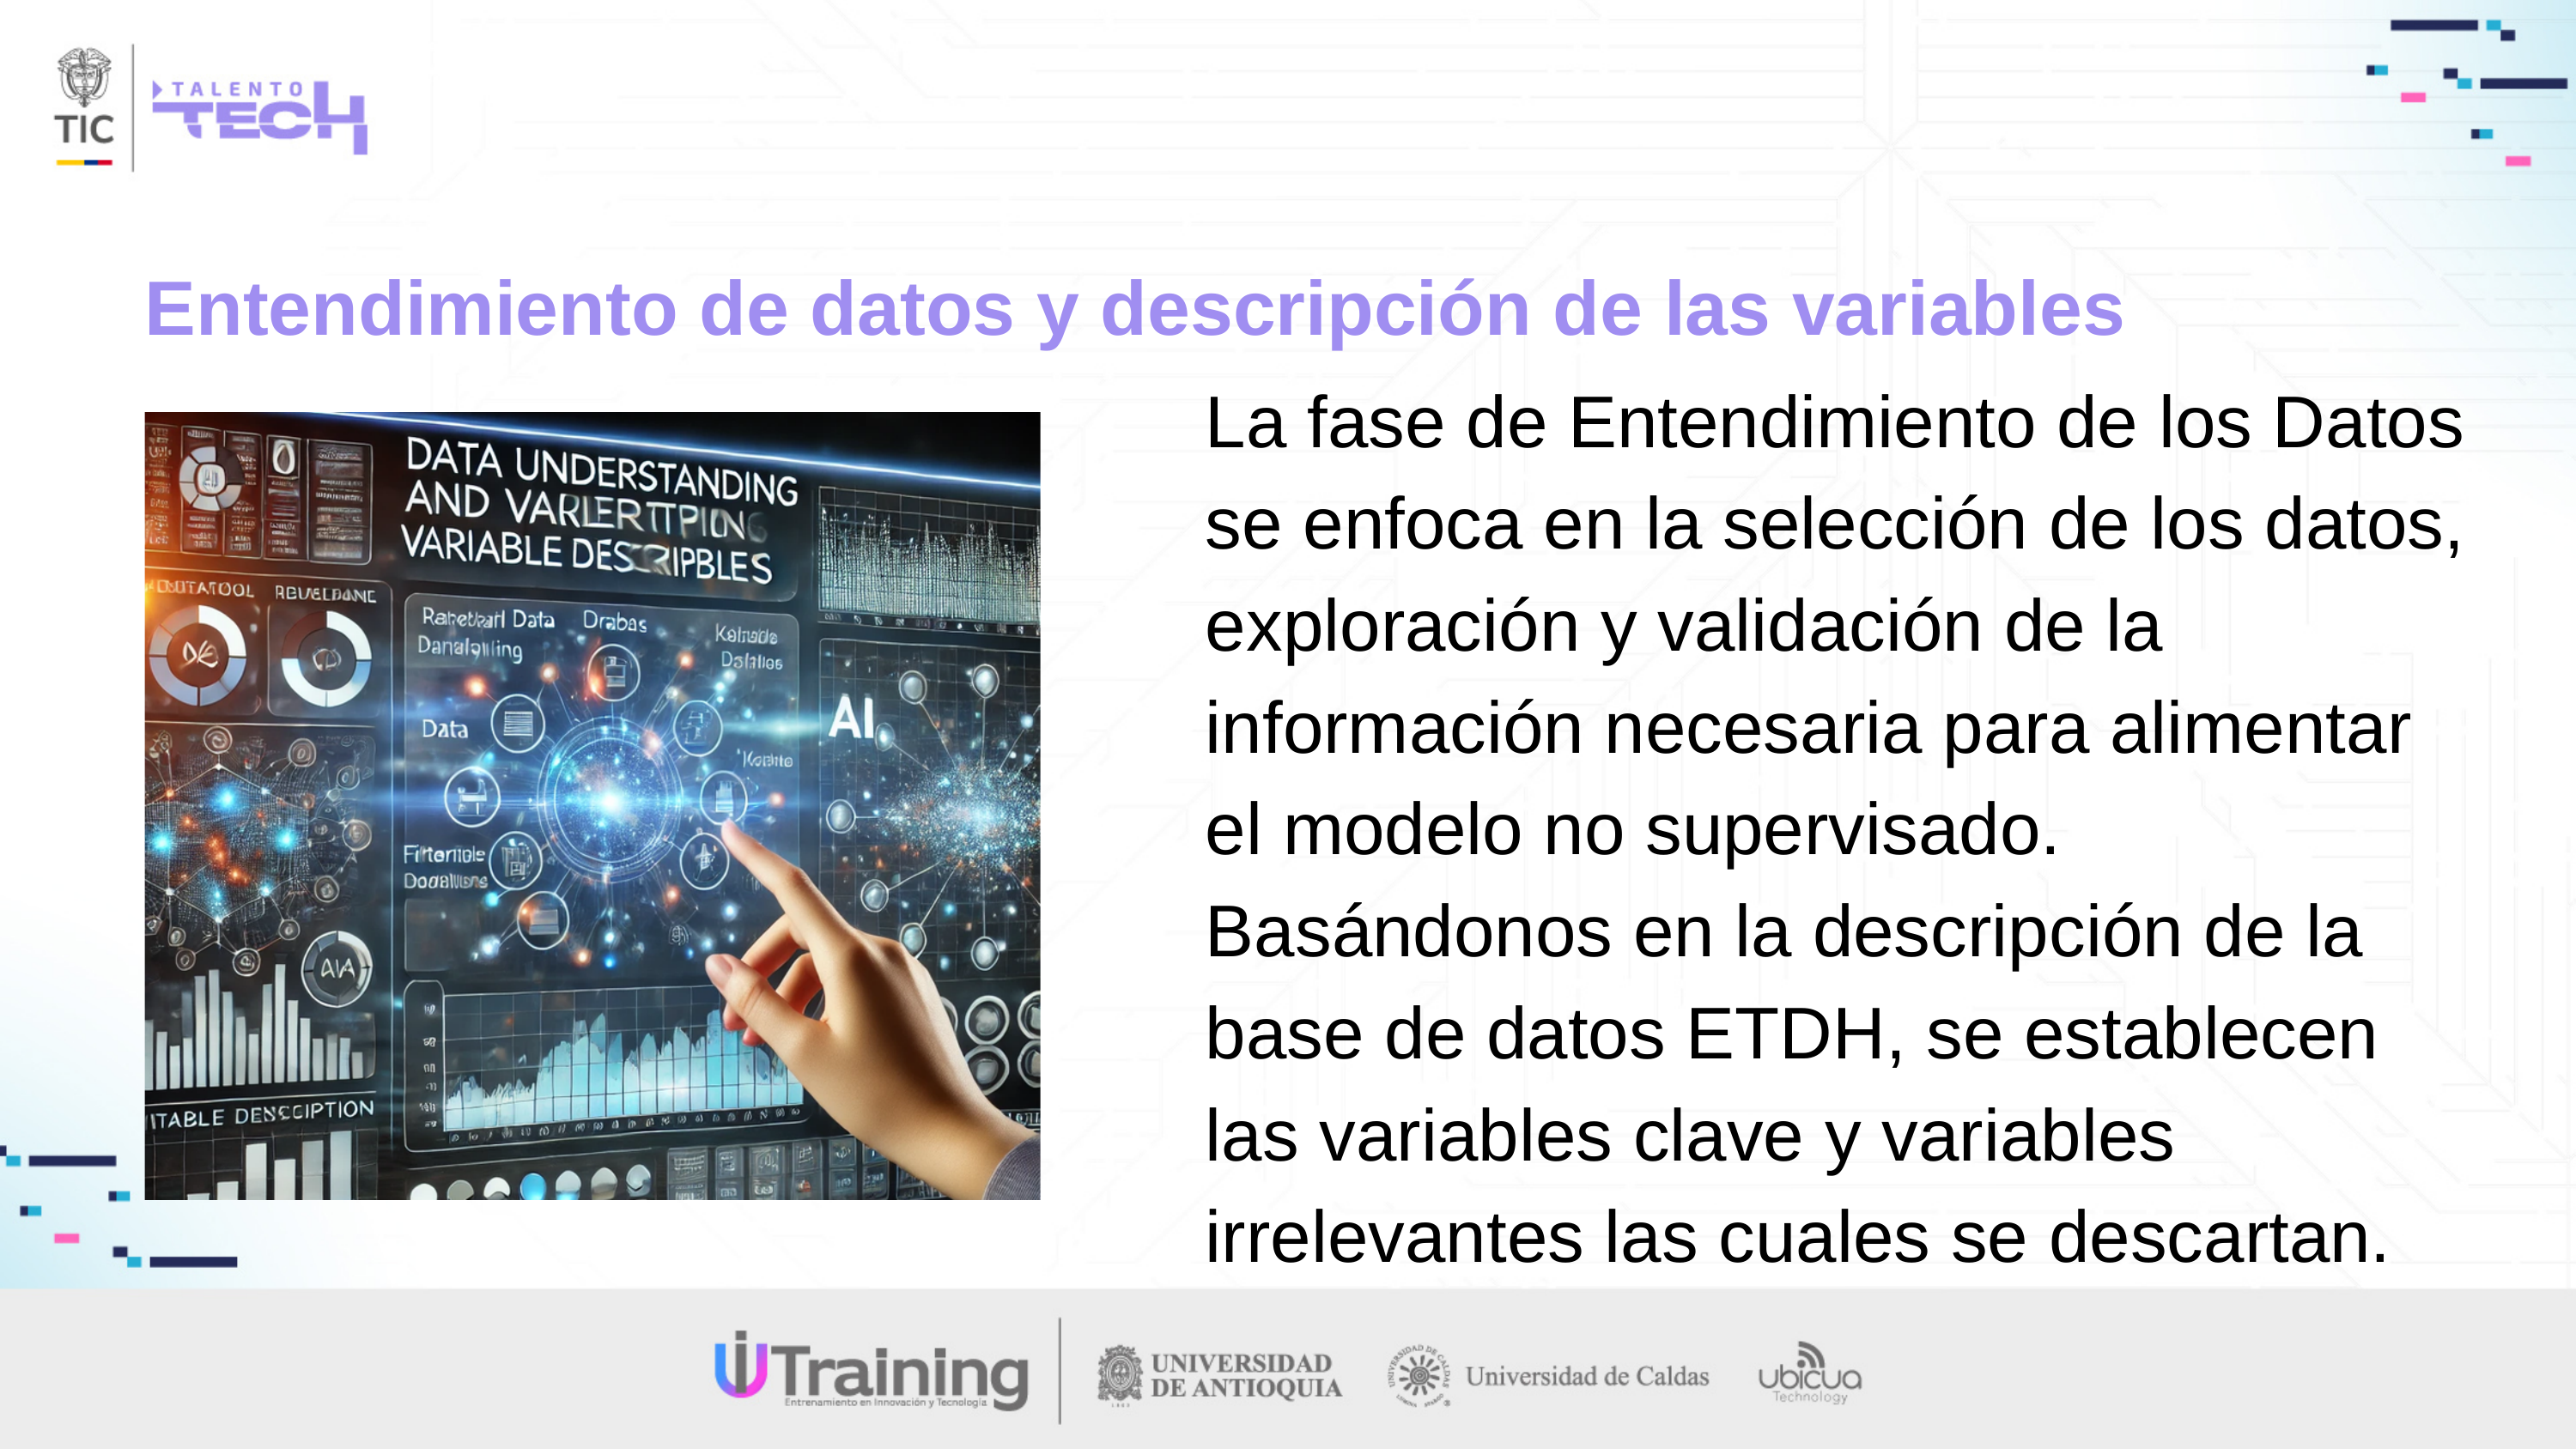

Entendimiento de datos y descripción de las variables

La fase de Entendimiento de los Datos se enfoca en la selección de los datos, exploración y validación de la información necesaria para alimentar el modelo no supervisado. Basándonos en la descripción de la base de datos ETDH, se establecen las variables clave y variables irrelevantes las cuales se descartan.